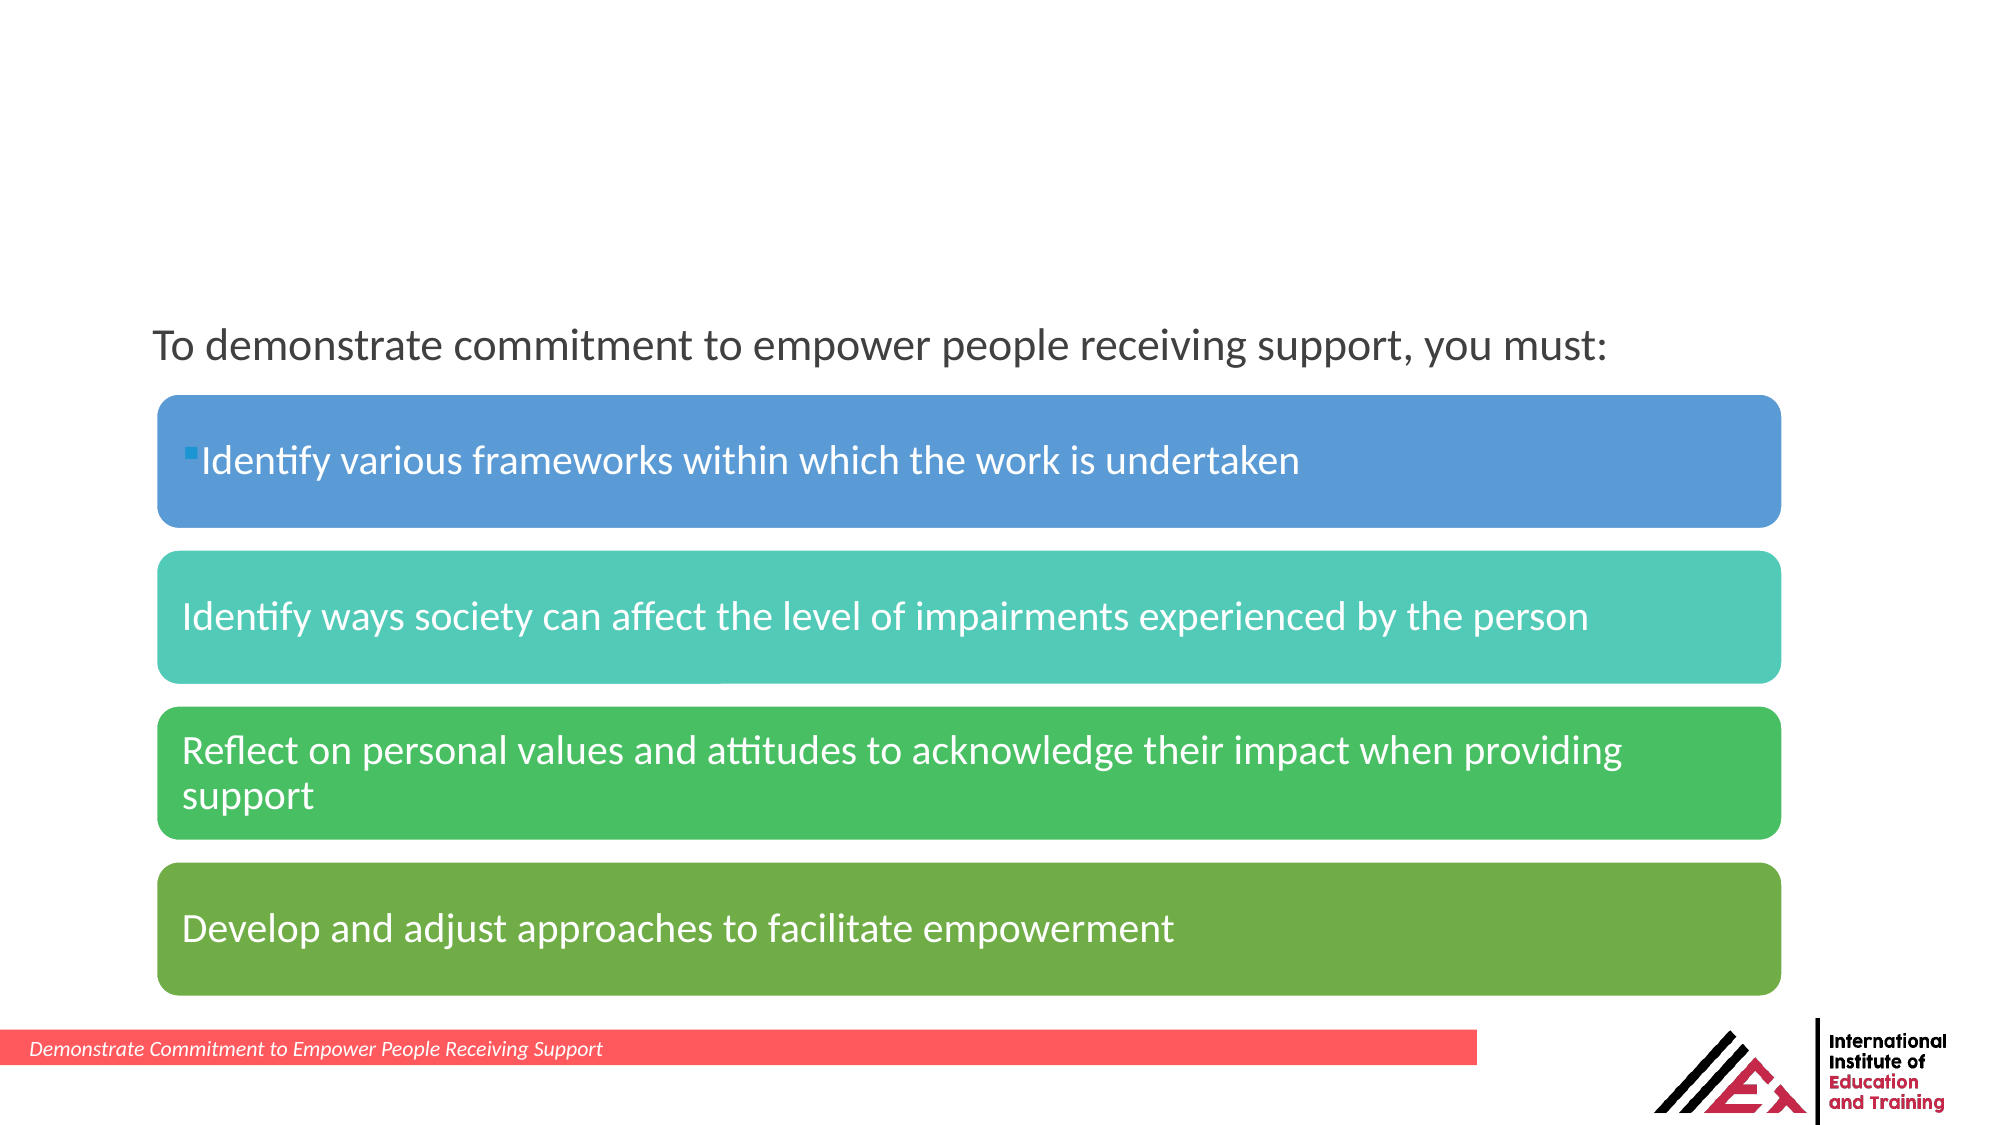

To demonstrate commitment to empower people receiving support, you must:

Identify various frameworks within which the work is undertaken
Identify ways society can affect the level of impairments experienced by the person
Reflect on personal values and attitudes to acknowledge their impact when providing support
Develop and adjust approaches to facilitate empowerment
Demonstrate Commitment to Empower People Receiving Support